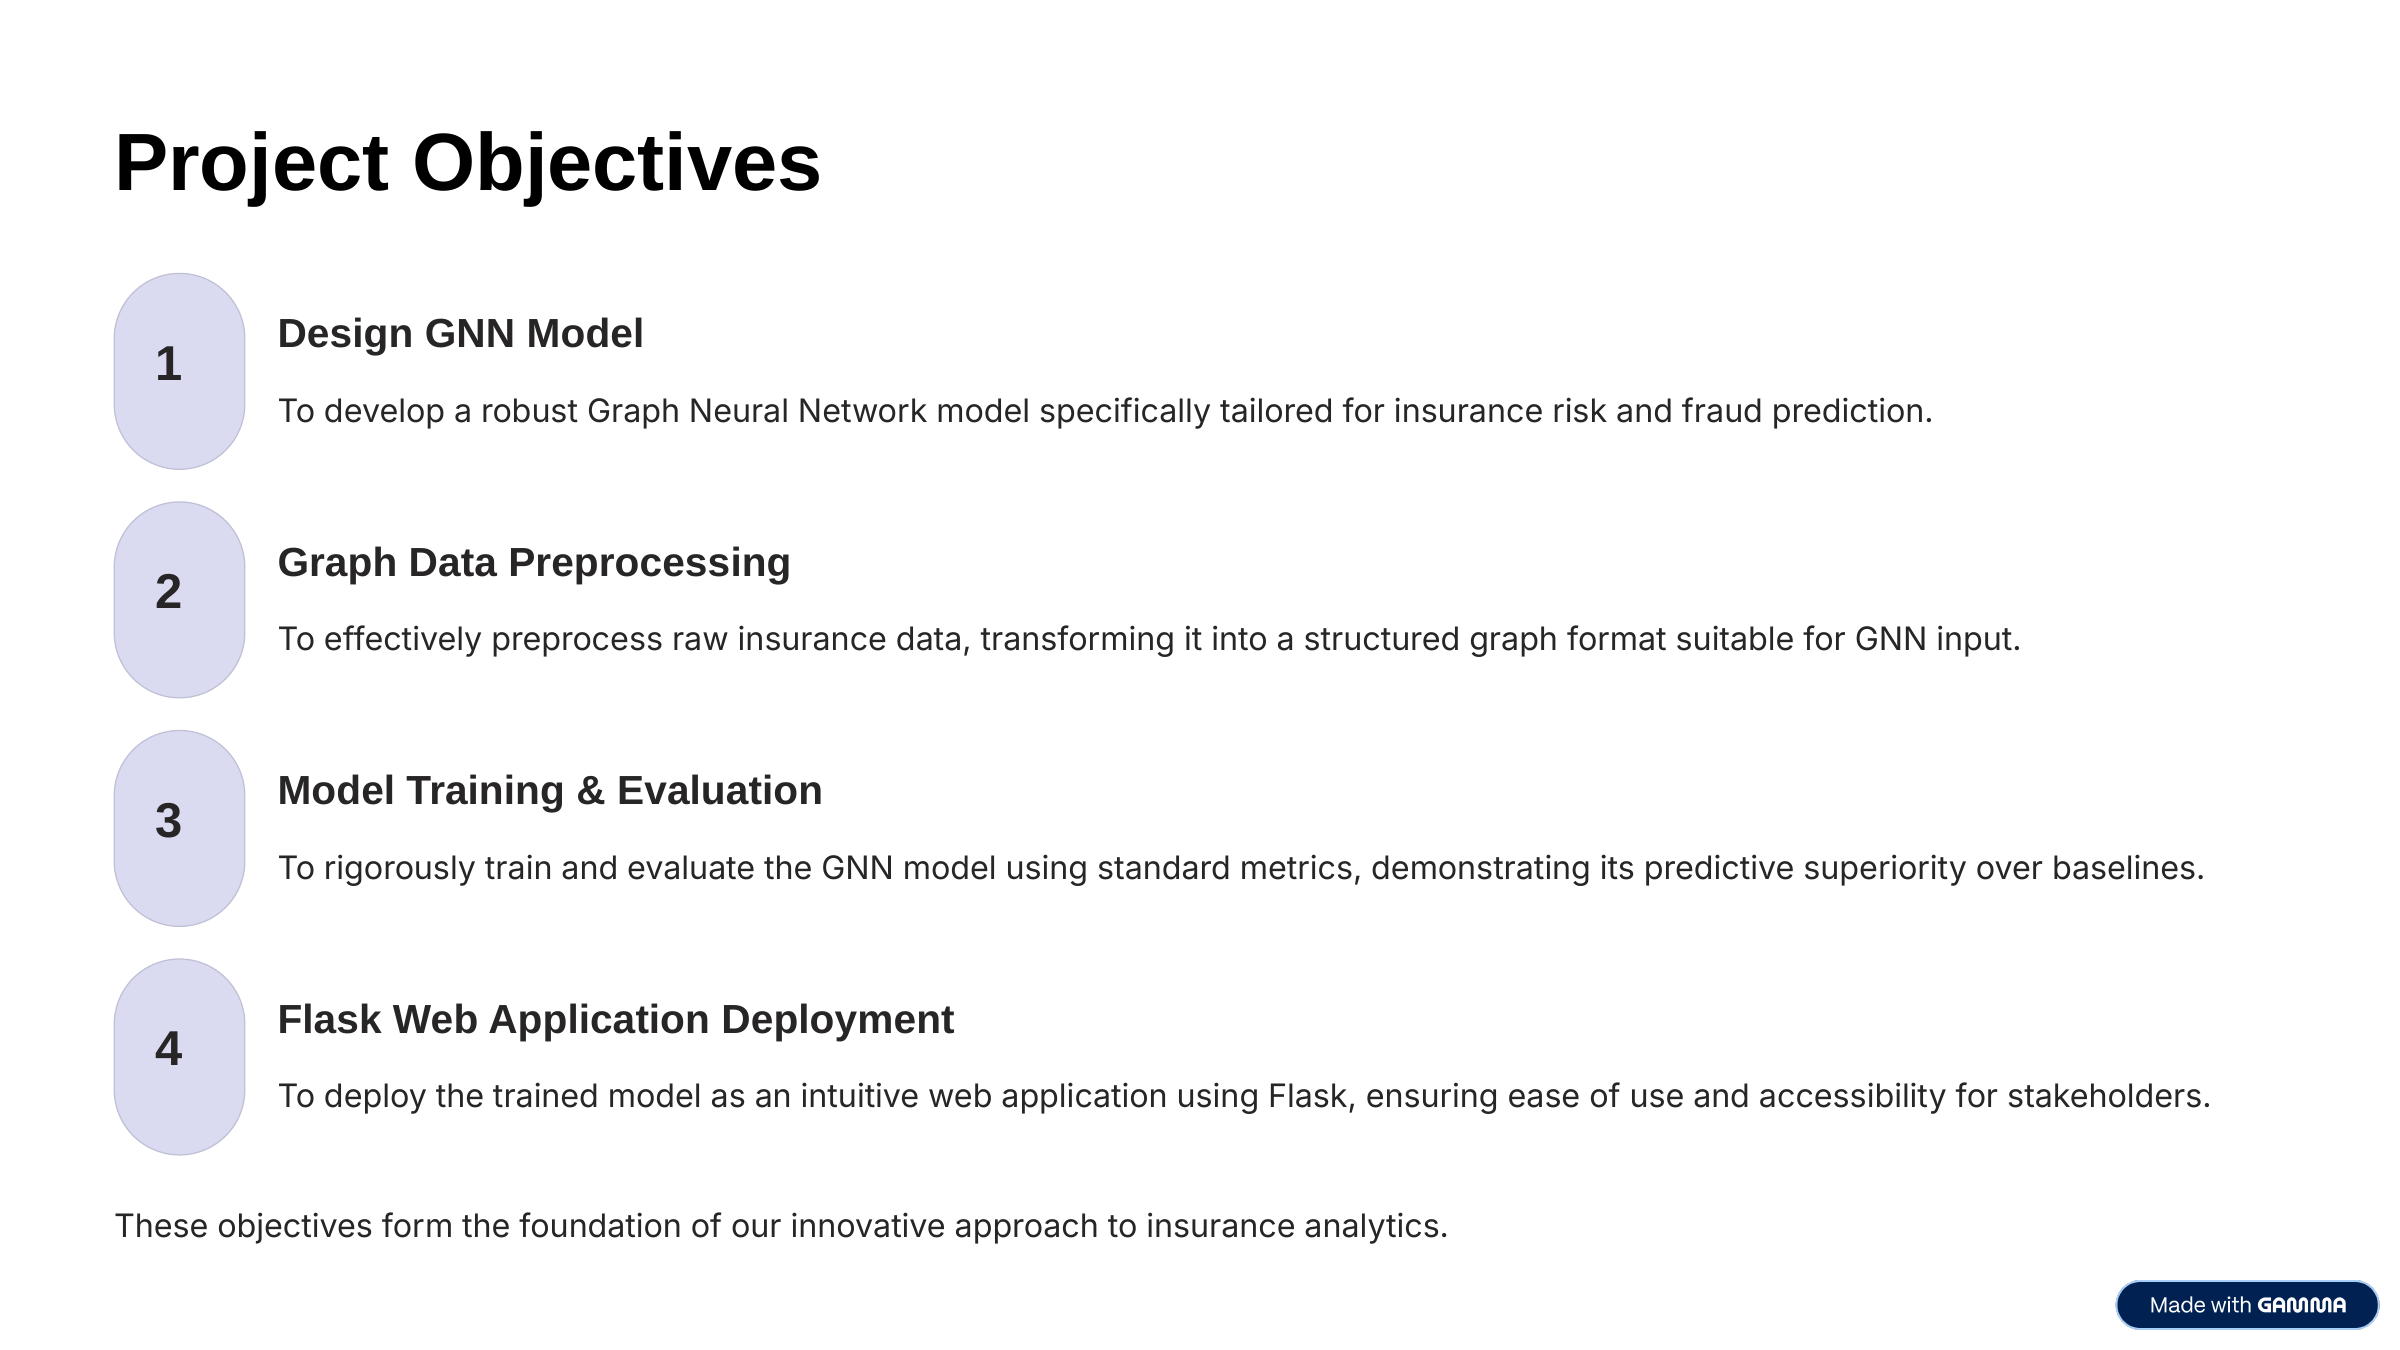

Project Objectives

Design GNN Model
1
To develop a robust Graph Neural Network model specifically tailored for insurance risk and fraud prediction.

Graph Data Preprocessing
2
To effectively preprocess raw insurance data, transforming it into a structured graph format suitable for GNN input.

Model Training & Evaluation
3
To rigorously train and evaluate the GNN model using standard metrics, demonstrating its predictive superiority over baselines.

Flask Web Application Deployment
4
To deploy the trained model as an intuitive web application using Flask, ensuring ease of use and accessibility for stakeholders.
These objectives form the foundation of our innovative approach to insurance analytics.